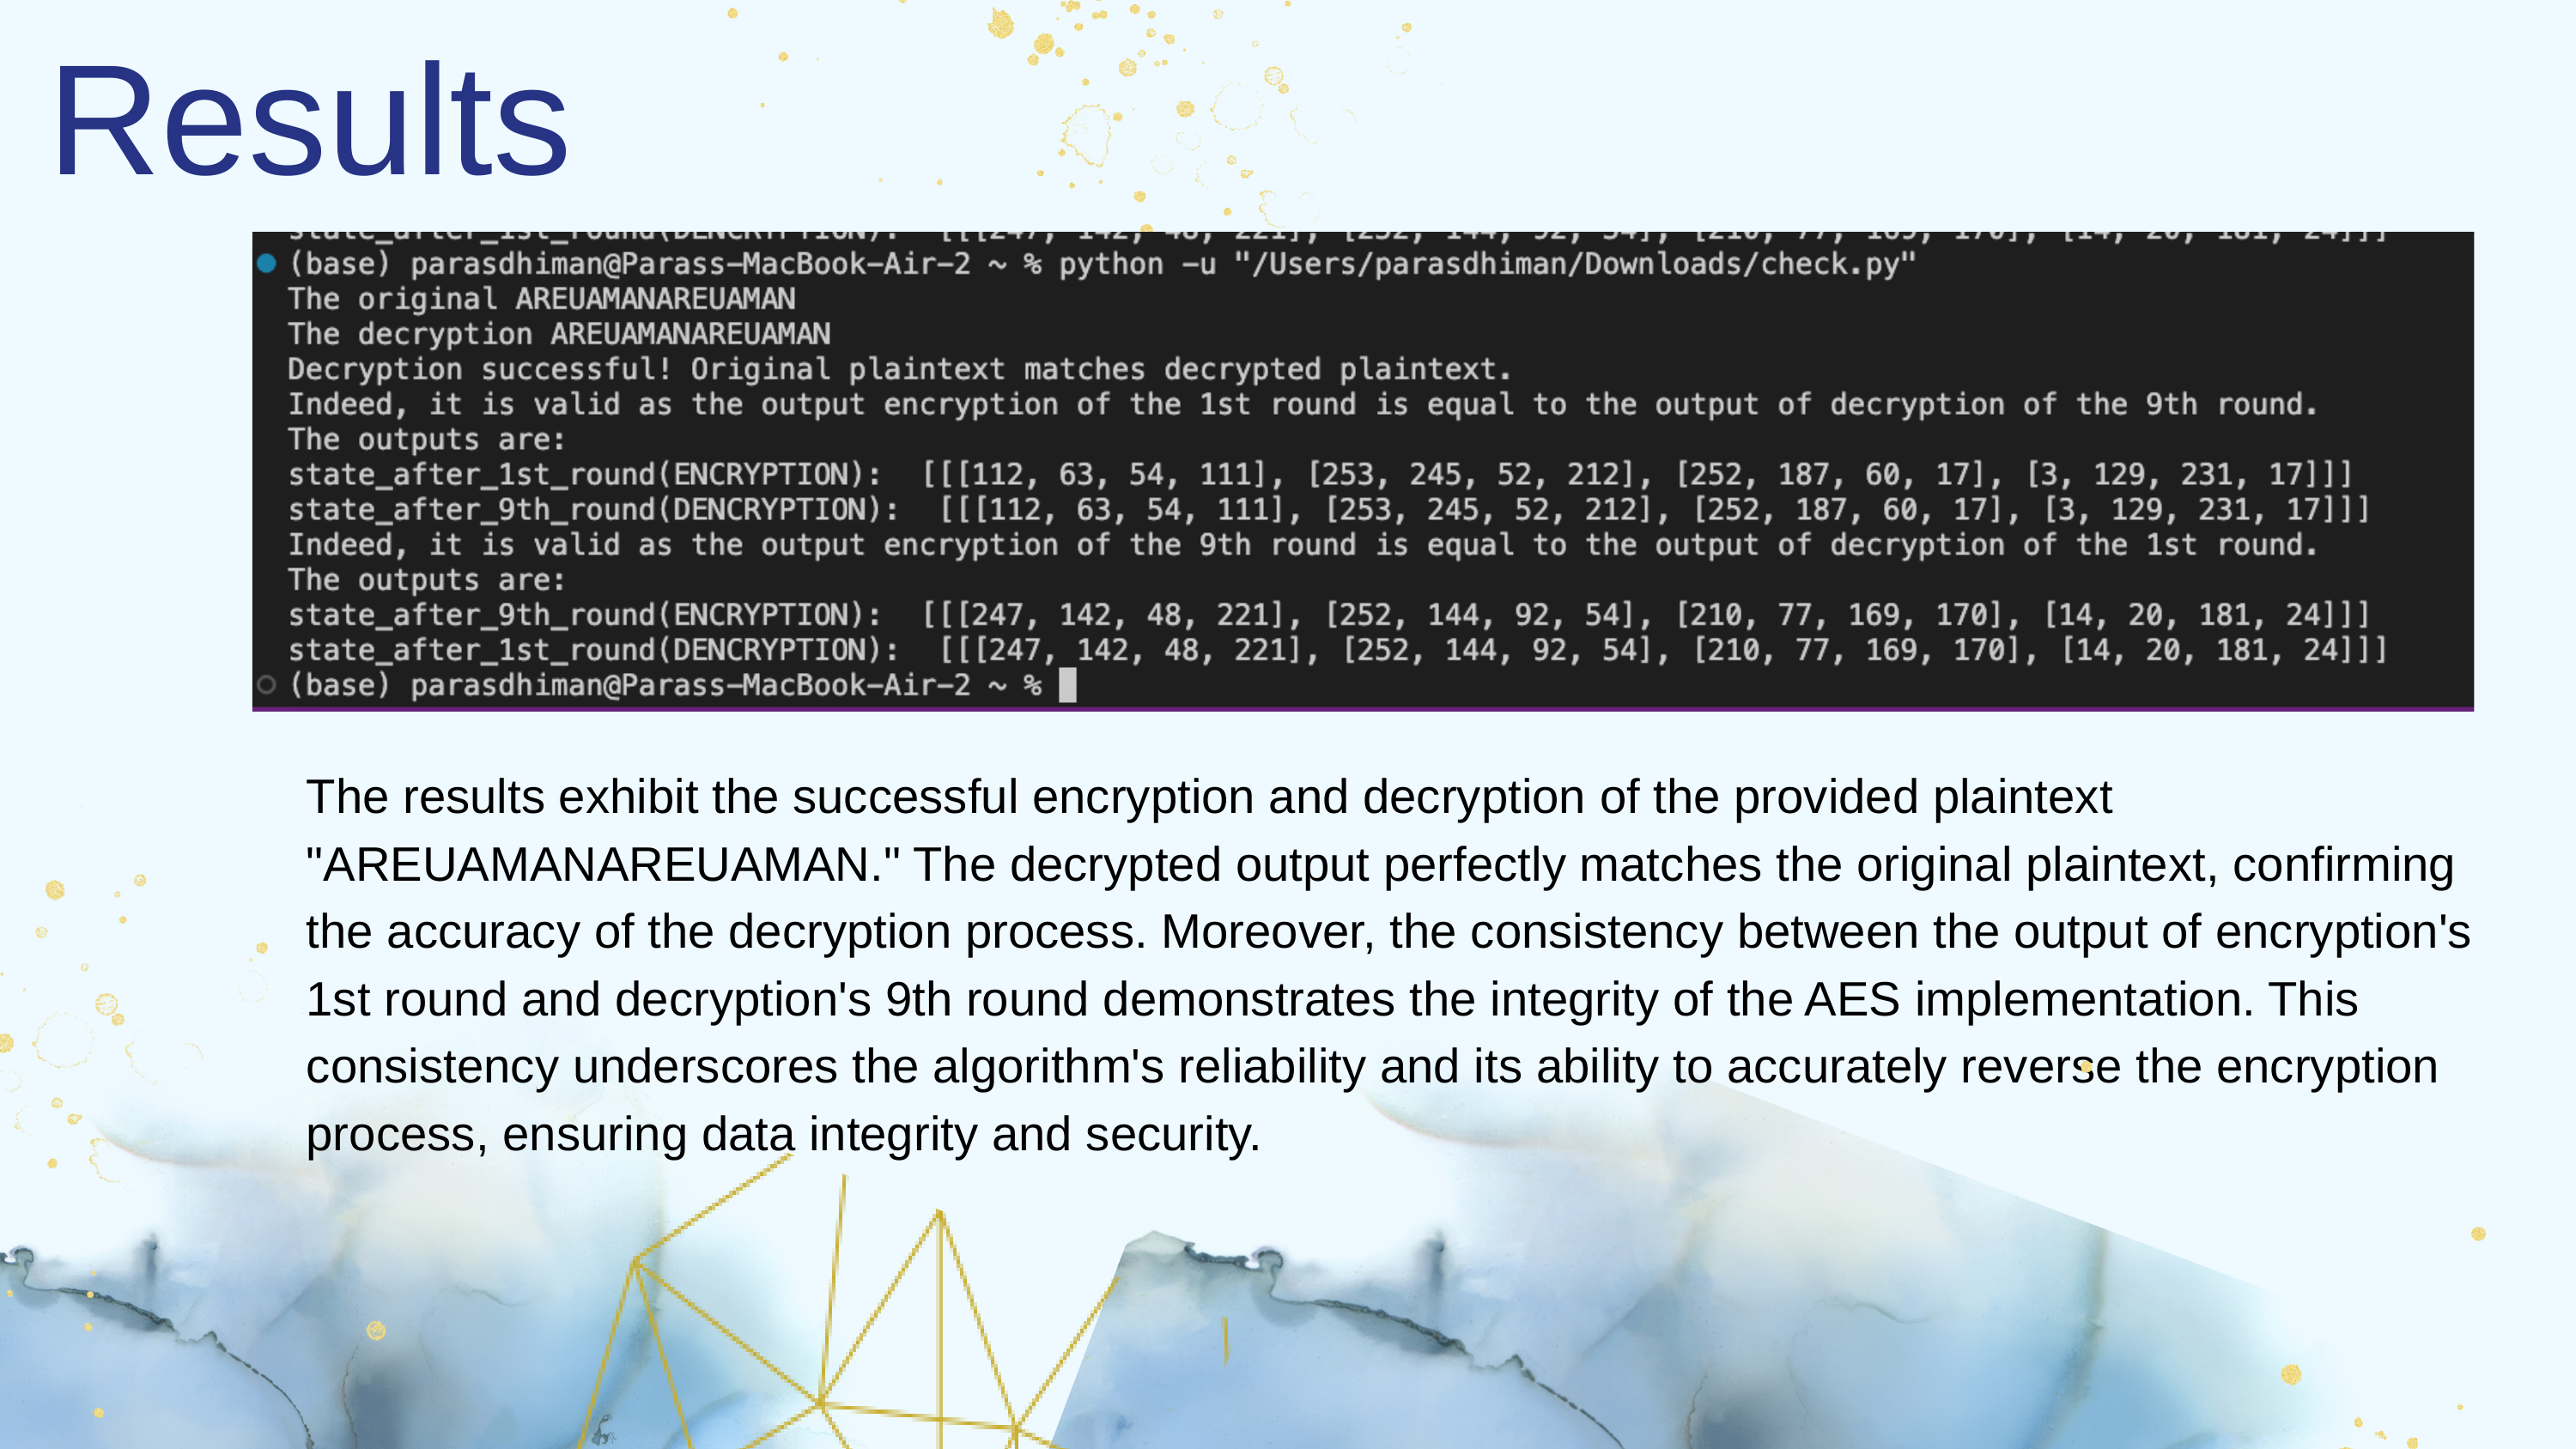

Results

The results exhibit the successful encryption and decryption of the provided plaintext "AREUAMANAREUAMAN." The decrypted output perfectly matches the original plaintext, confirming the accuracy of the decryption process. Moreover, the consistency between the output of encryption's 1st round and decryption's 9th round demonstrates the integrity of the AES implementation. This consistency underscores the algorithm's reliability and its ability to accurately reverse the encryption process, ensuring data integrity and security.